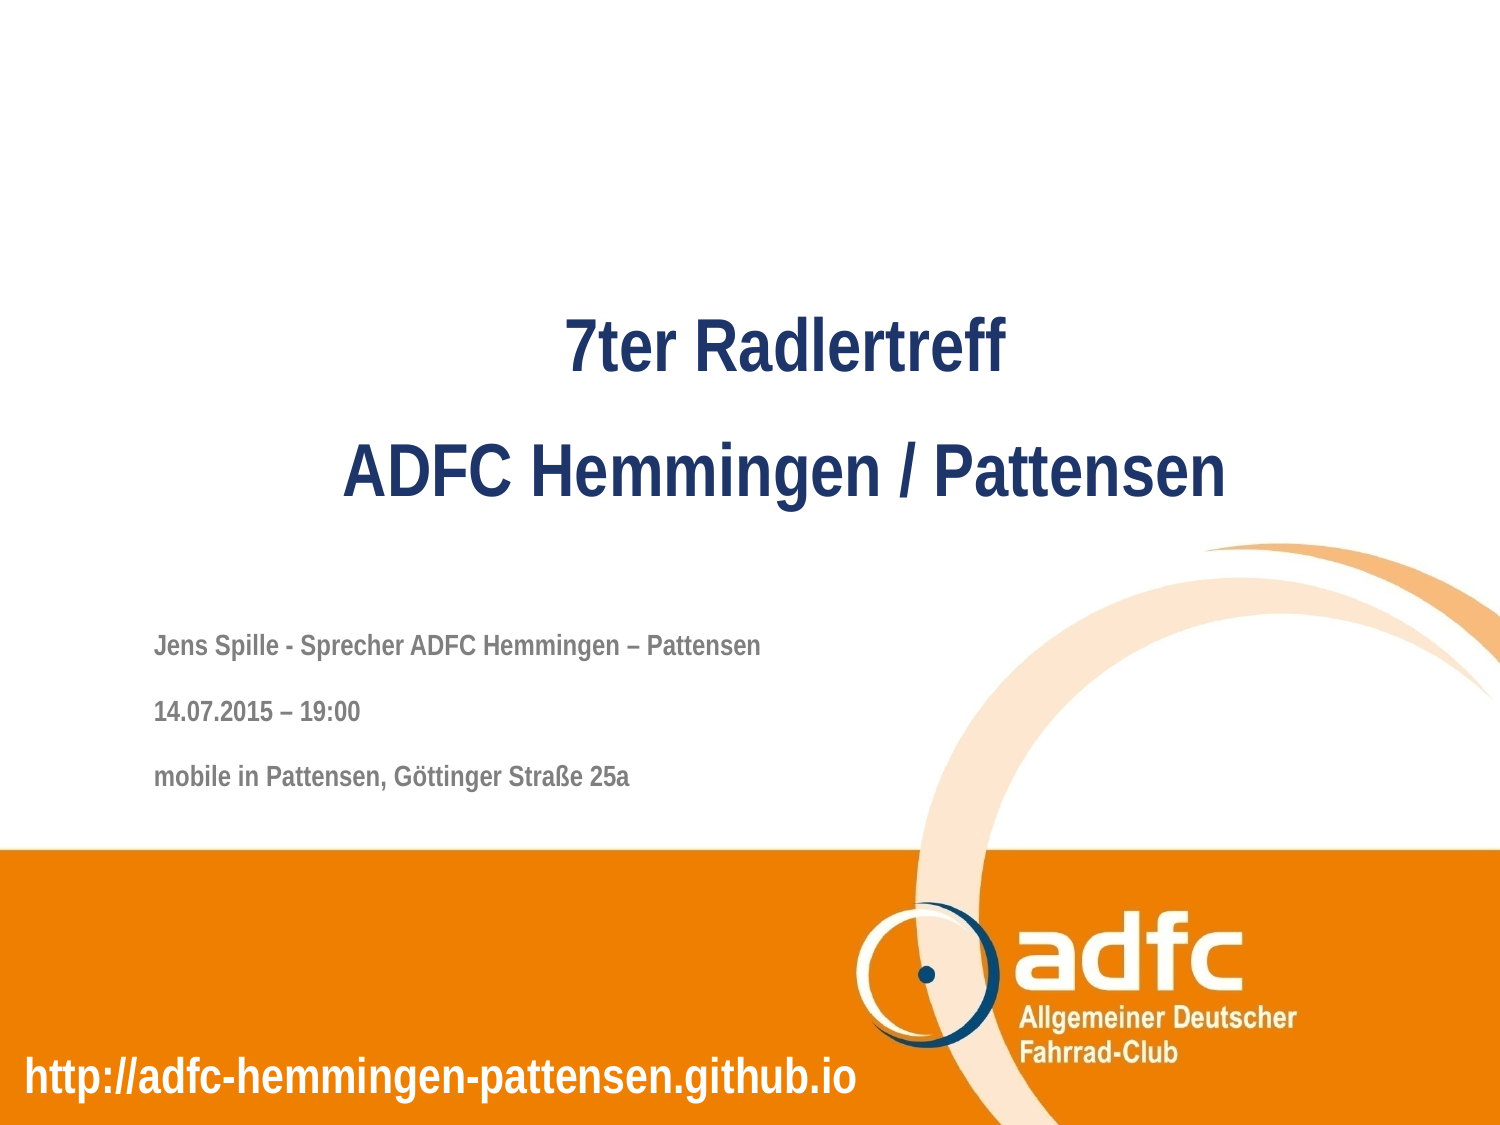

# 7ter Radlertreff ADFC Hemmingen / Pattensen

Jens Spille - Sprecher ADFC Hemmingen – Pattensen
14.07.2015 – 19:00
mobile in Pattensen, Göttinger Straße 25a
http://adfc-hemmingen-pattensen.github.io